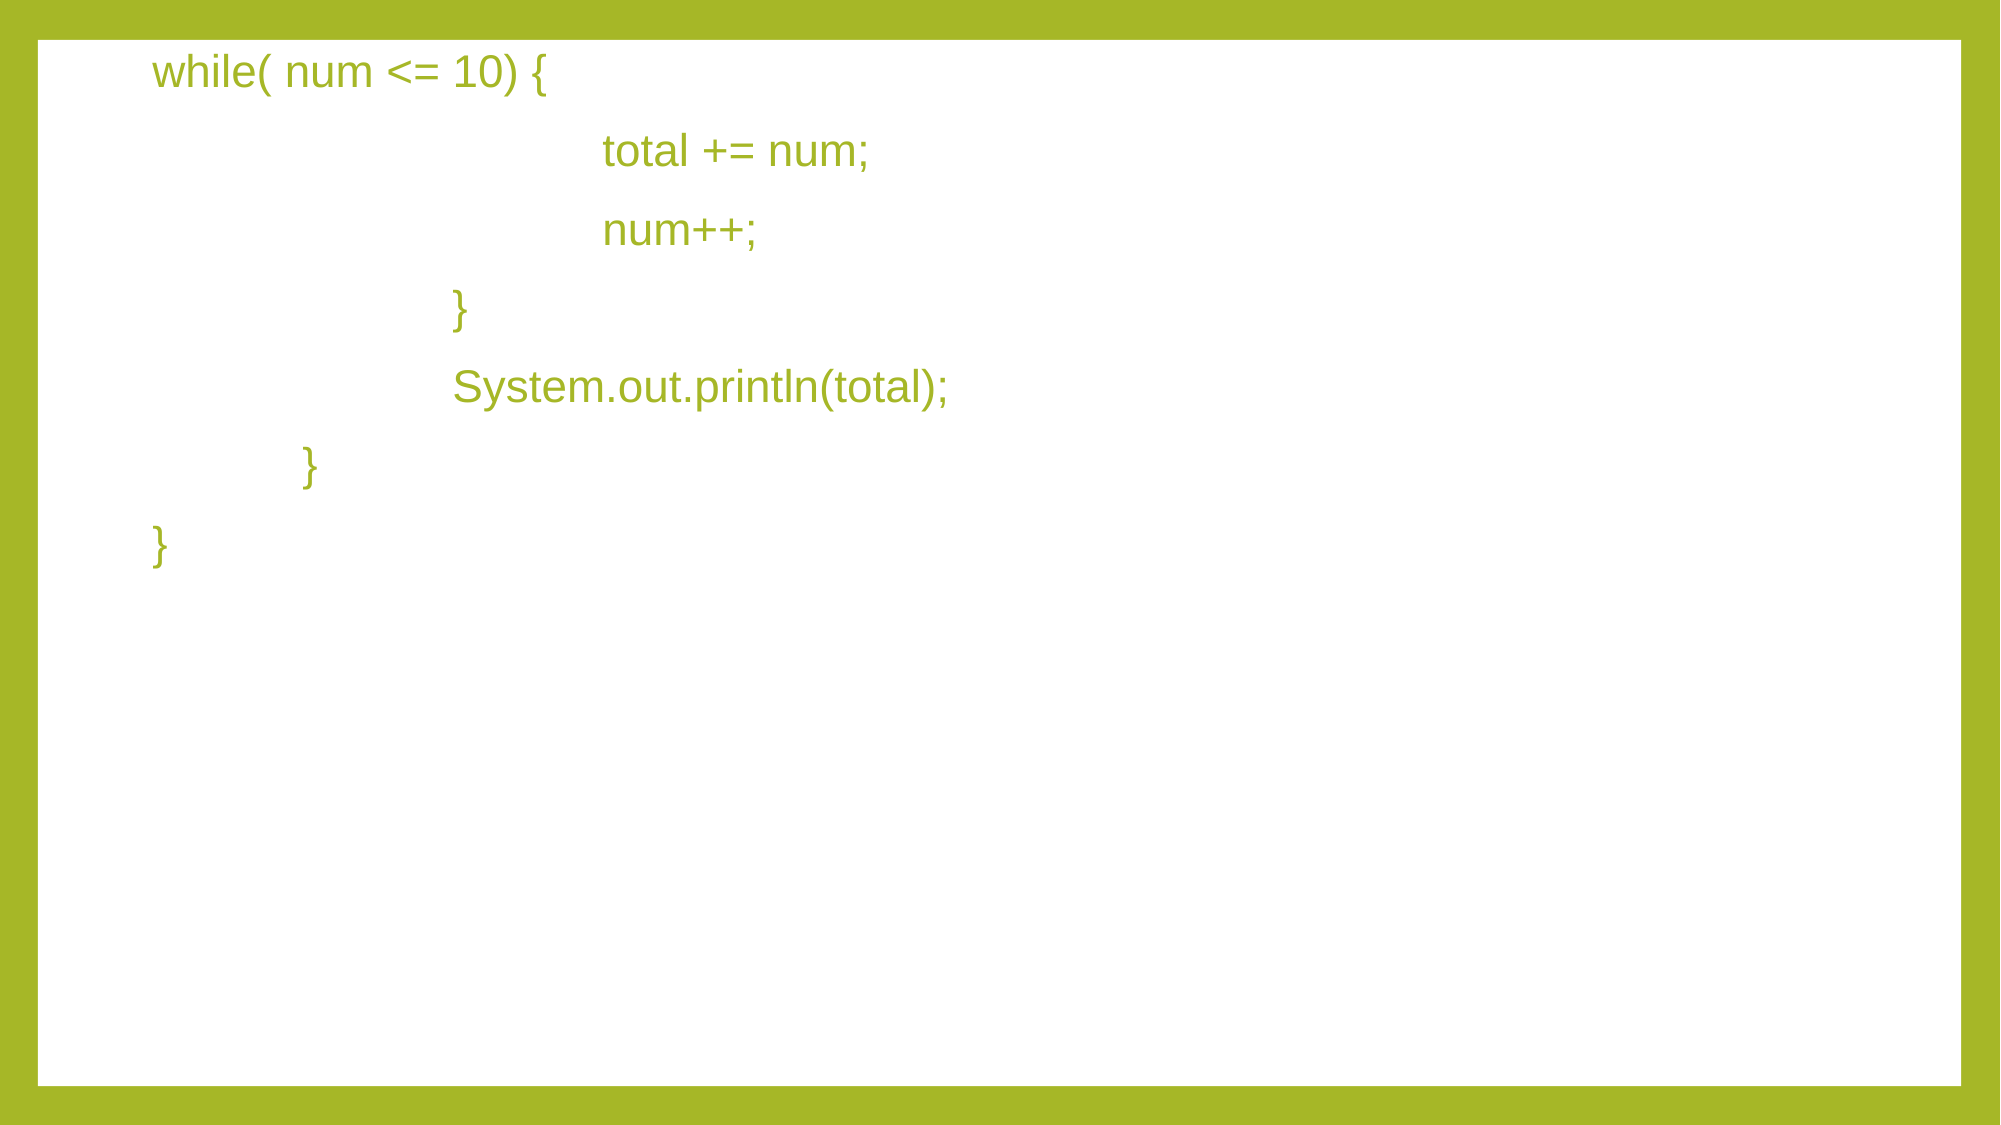

while( num <= 10) {
			total += num;
			num++;
		}
		System.out.println(total);
	}
}